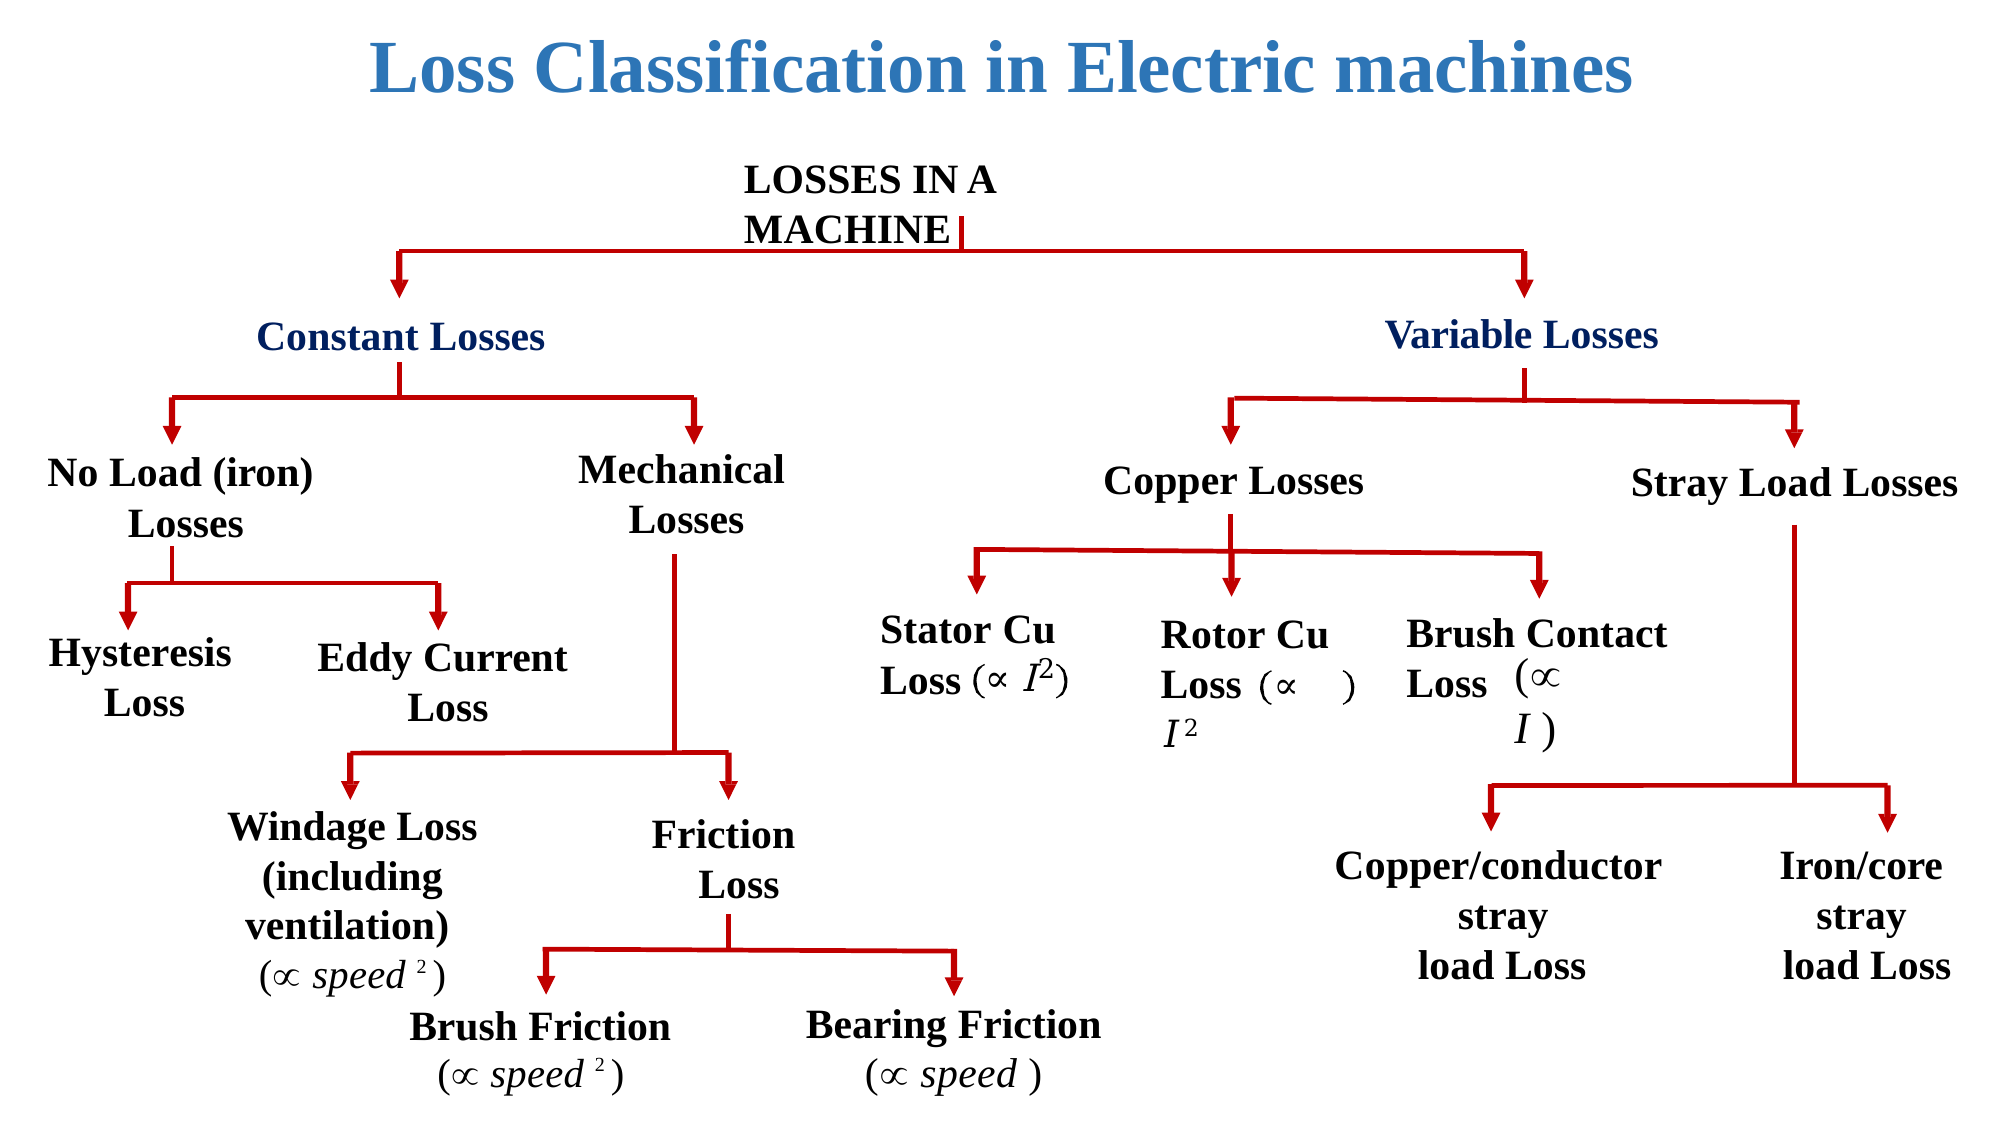

# Loss Classification in Electric machines
LOSSES IN A MACHINE

Variable Losses
Constant Losses

Mechanical
Losses
No Load (iron)
Losses
Copper Losses
Stray Load Losses

Stator Cu
Brush Contact
Rotor Cu  Loss	∝ 𝐼2
Hysteresis
Loss
Eddy Current
(∝ I )
2
Loss
∝ I
Loss

Loss

Windage Loss  (including  ventilation)  (∝ speed 2 )
Friction  Loss
Copper/conductor  stray
load Loss
Iron/core  stray  load Loss

Bearing Friction
(∝ speed )
Brush Friction
(∝ speed 2 )